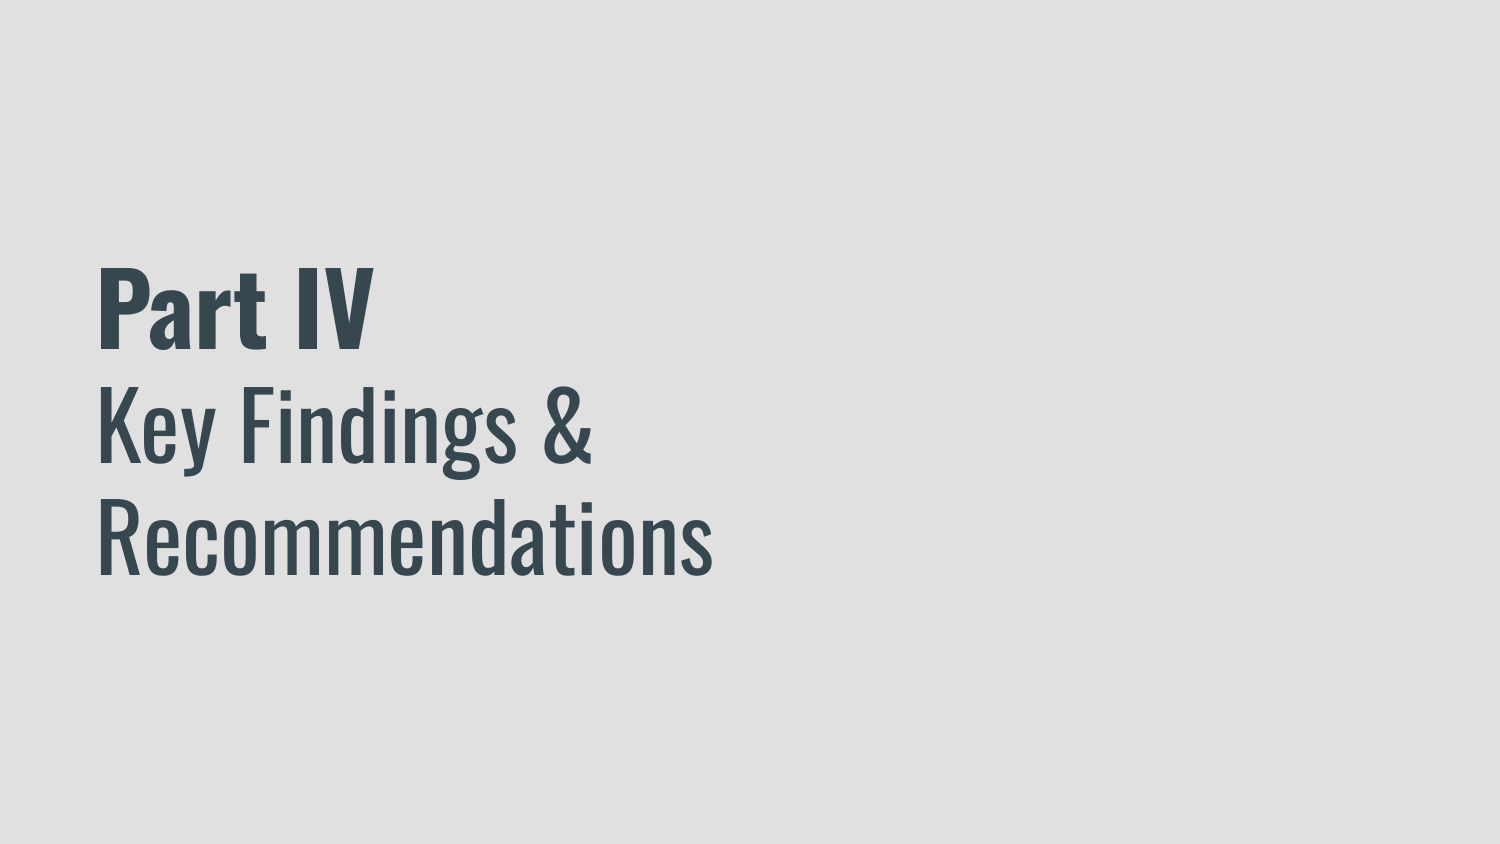

# Part IV
Key Findings & Recommendations